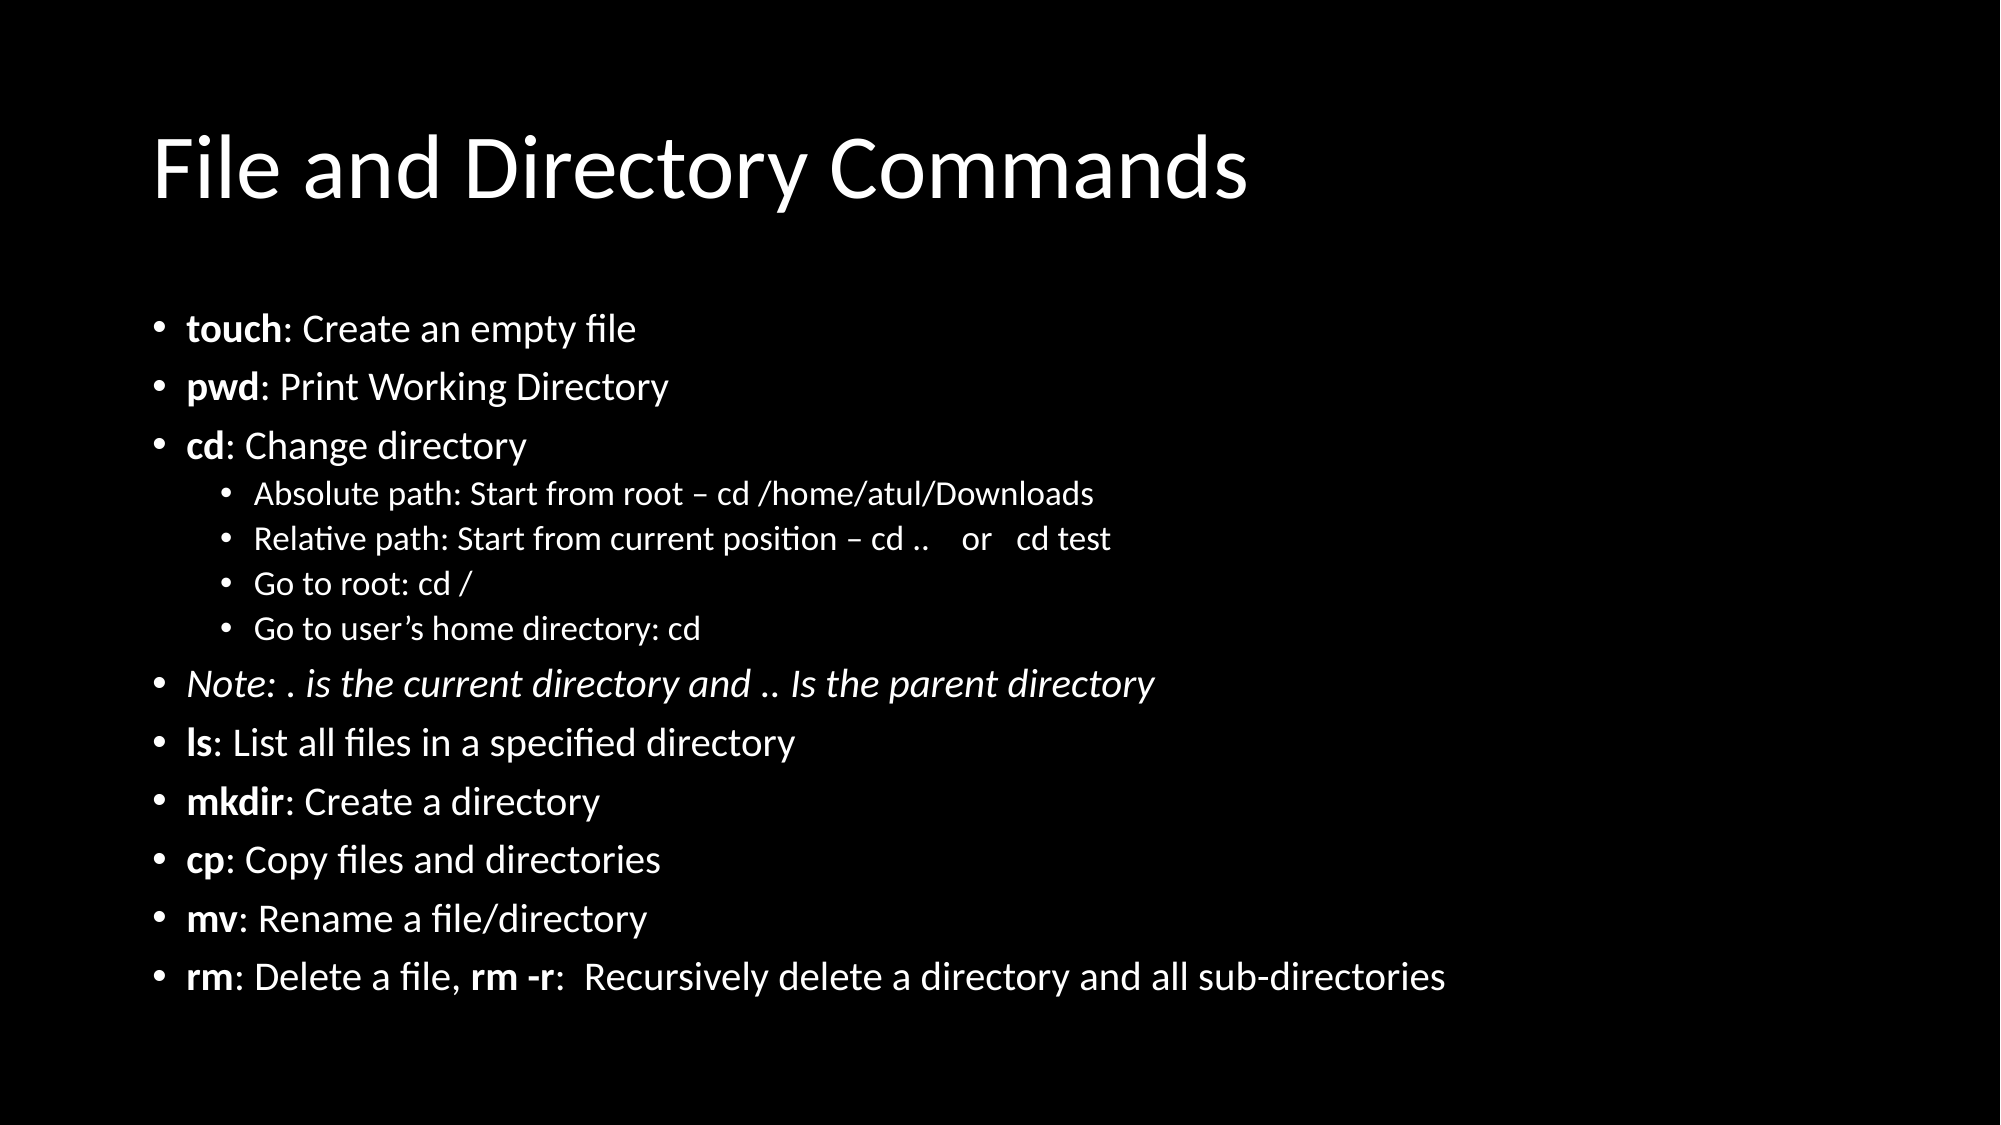

# File and Directory Commands
touch: Create an empty file
pwd: Print Working Directory
cd: Change directory
Absolute path: Start from root – cd /home/atul/Downloads
Relative path: Start from current position – cd ..    or   cd test
Go to root: cd /
Go to user’s home directory: cd
Note: . is the current directory and .. Is the parent directory
ls: List all files in a specified directory
mkdir: Create a directory
cp: Copy files and directories
mv: Rename a file/directory
rm: Delete a file, rm -r:  Recursively delete a directory and all sub-directories